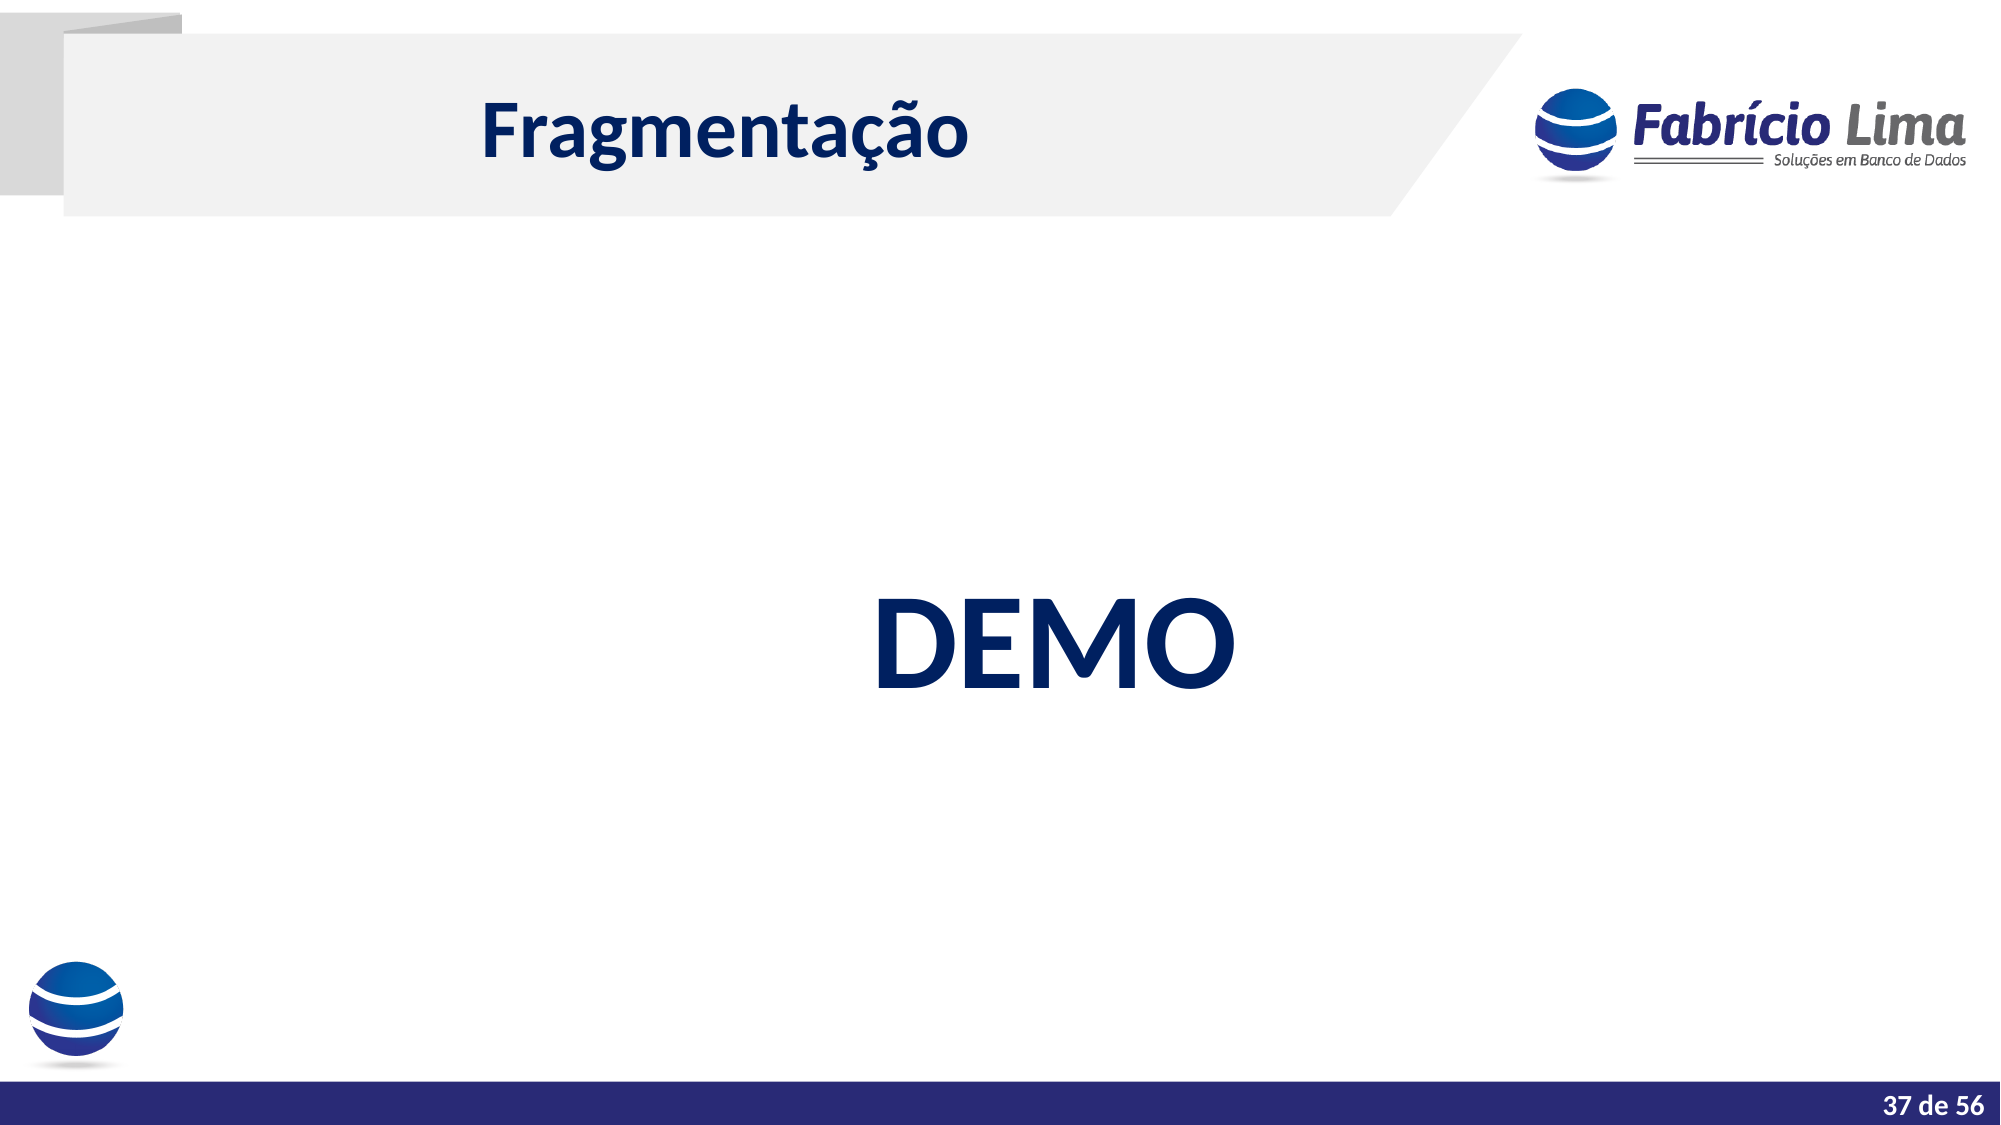

Fragmentação

DEMO
Tarefas do dia a dia de um DBA

37 de 56